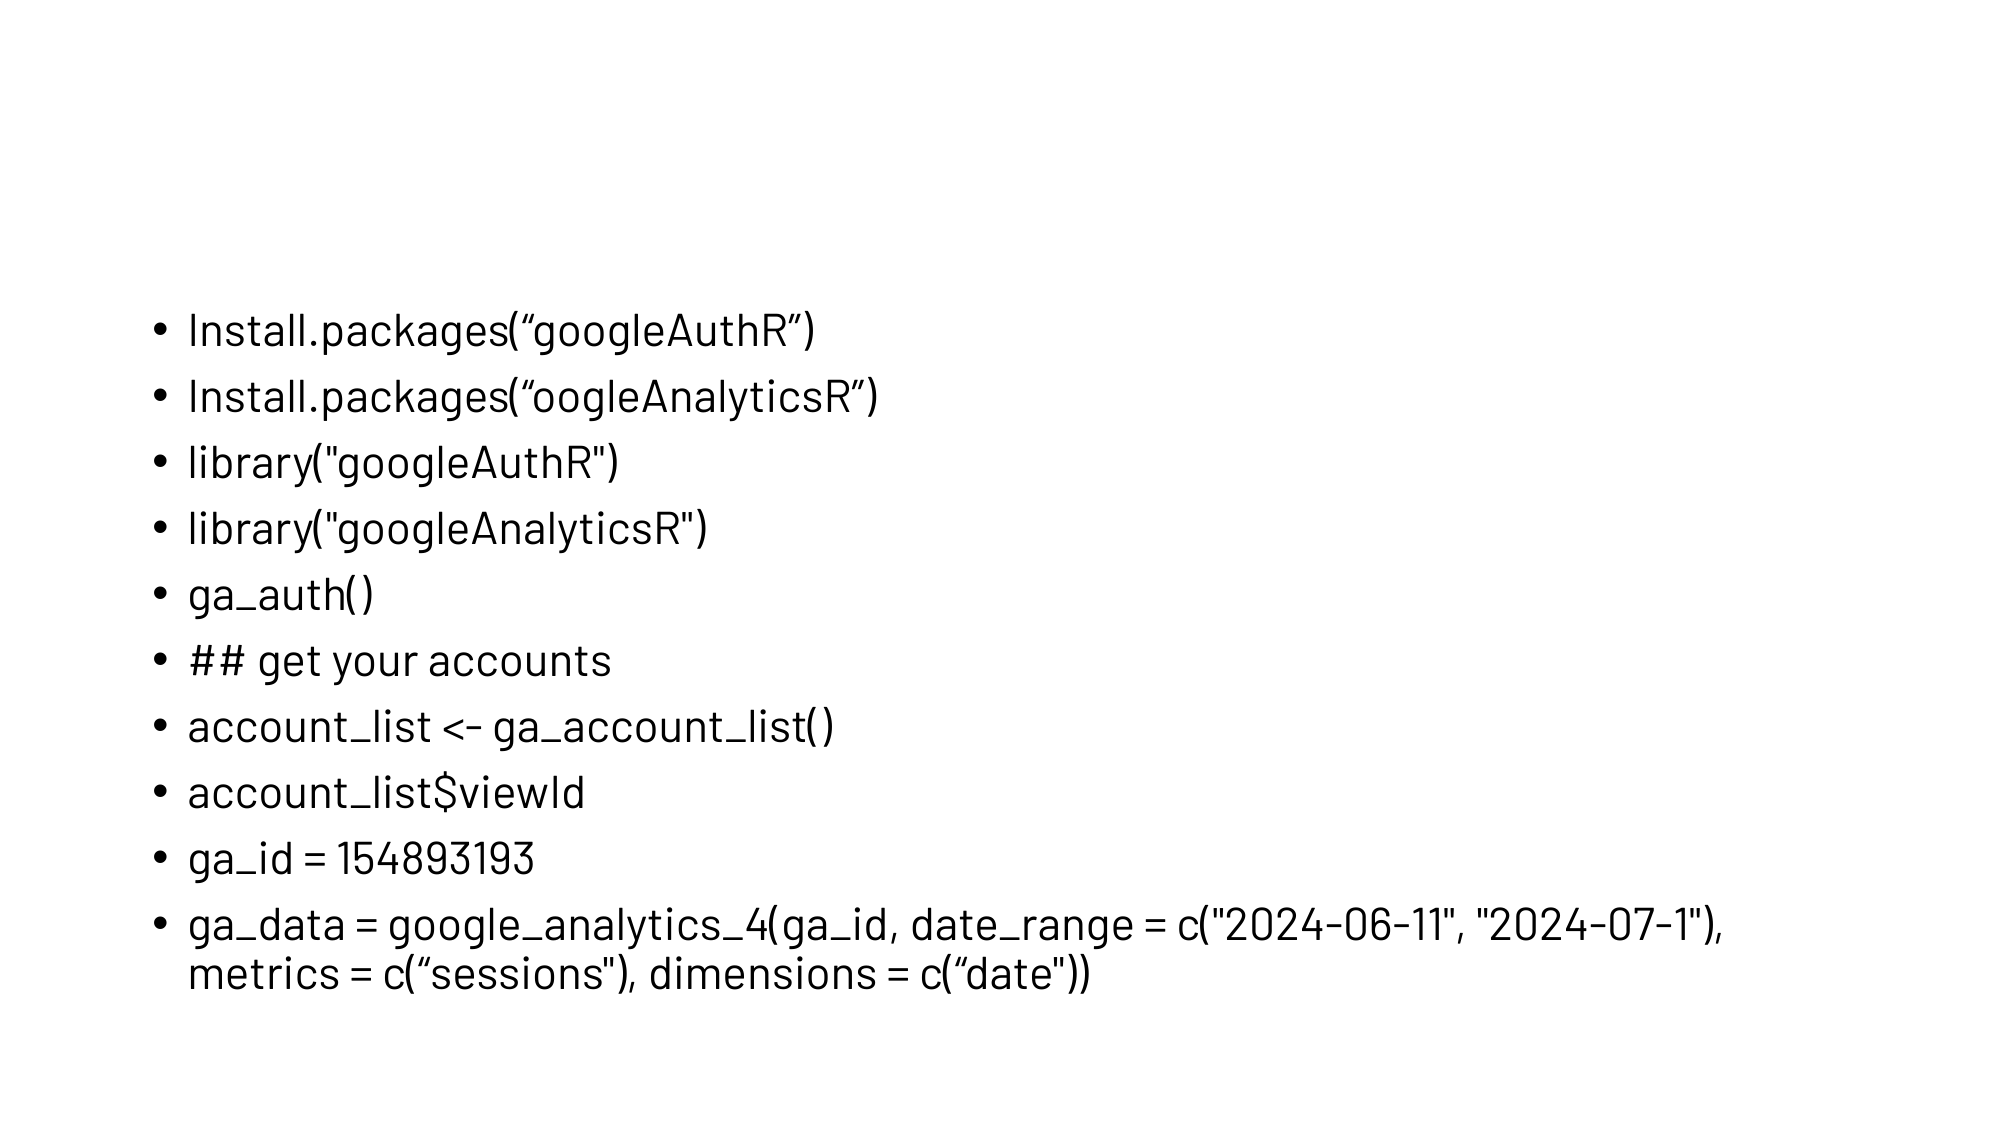

#
Install.packages(“googleAuthR”)
Install.packages(“oogleAnalyticsR”)
library("googleAuthR")
library("googleAnalyticsR")
ga_auth()
## get your accounts
account_list <- ga_account_list()
account_list$viewId
ga_id = 154893193
ga_data = google_analytics_4(ga_id, date_range = c("2024-06-11", "2024-07-1"), metrics = c(“sessions"), dimensions = c(“date"))